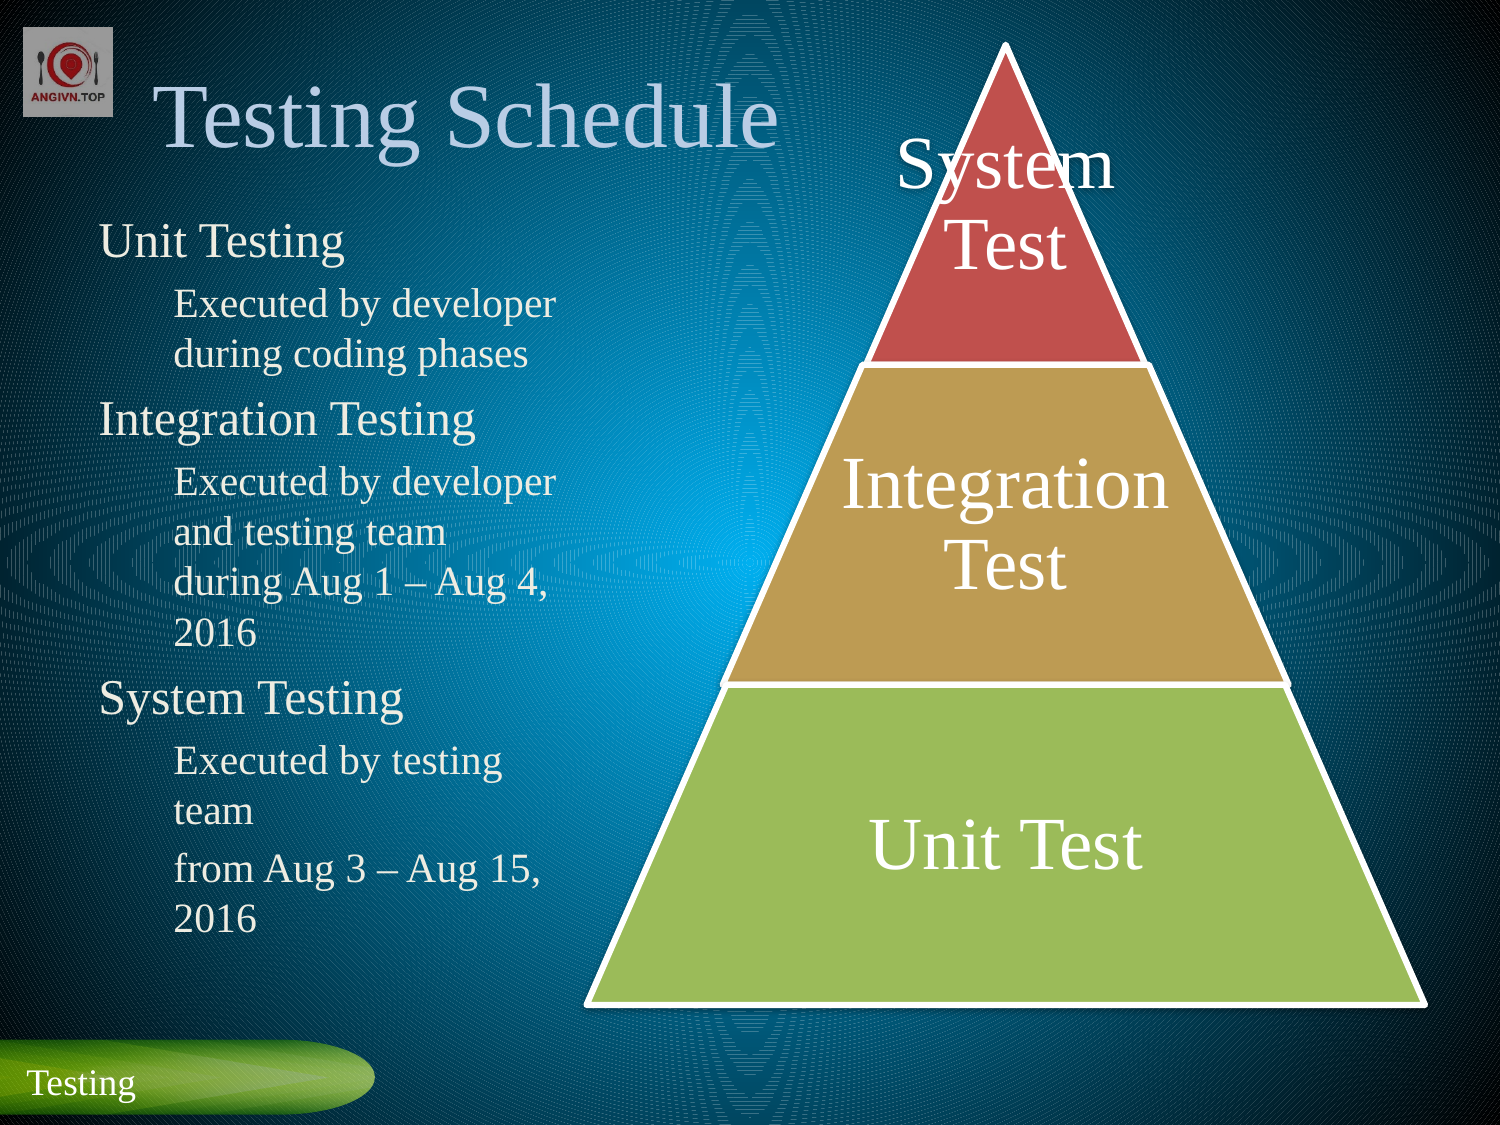

# Testing Schedule
System Test
Unit Testing
Executed by developer during coding phases
Integration Testing
Executed by developer and testing team during Aug 1 – Aug 4, 2016
System Testing
Executed by testing team
from Aug 3 – Aug 15, 2016

Integration Test
Unit Test
Testing